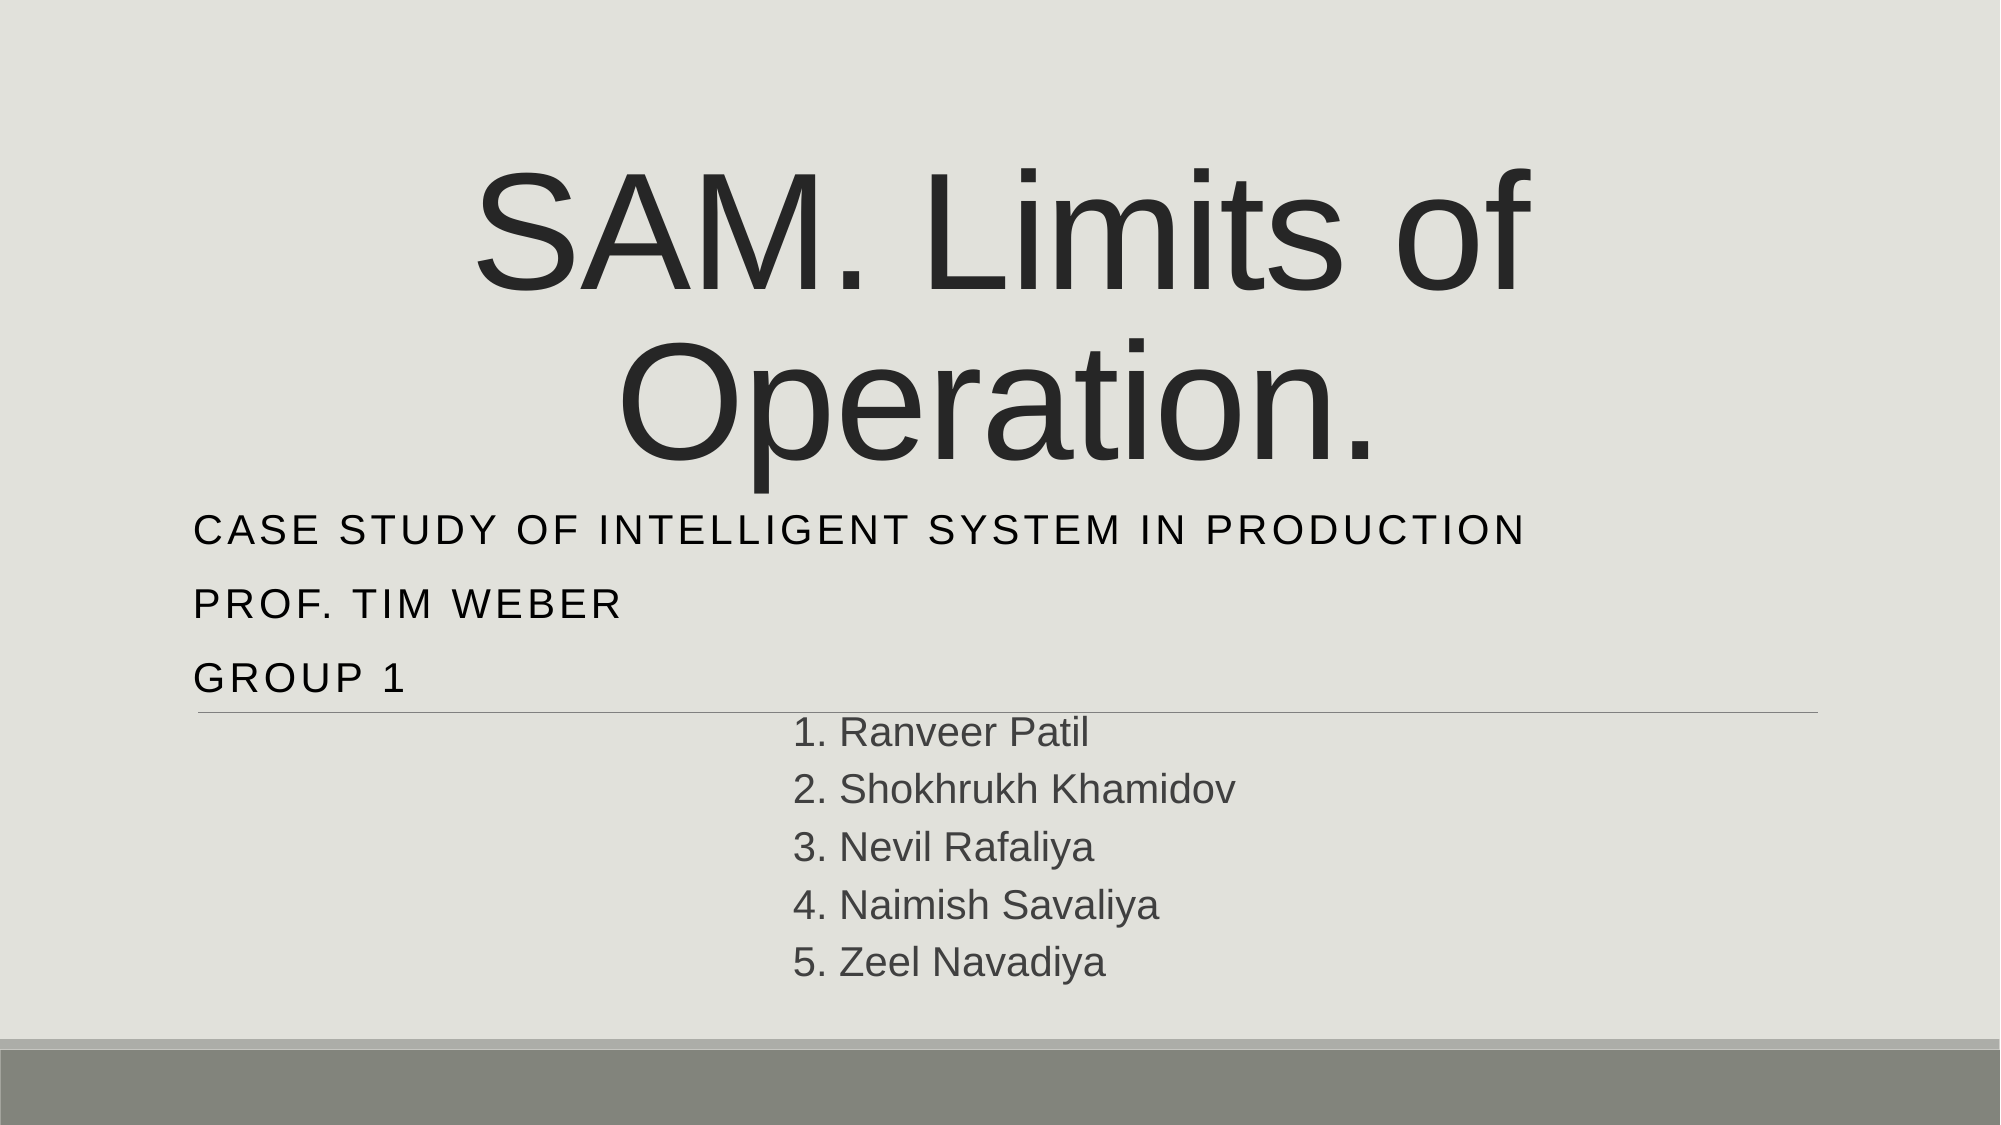

# SAM. Limits of Operation.
Case Study Of Intelligent System In Production
Prof. Tim Weber
Group 1
1. Ranveer Patil
2. Shokhrukh Khamidov
3. Nevil Rafaliya
4. Naimish Savaliya
5. Zeel Navadiya